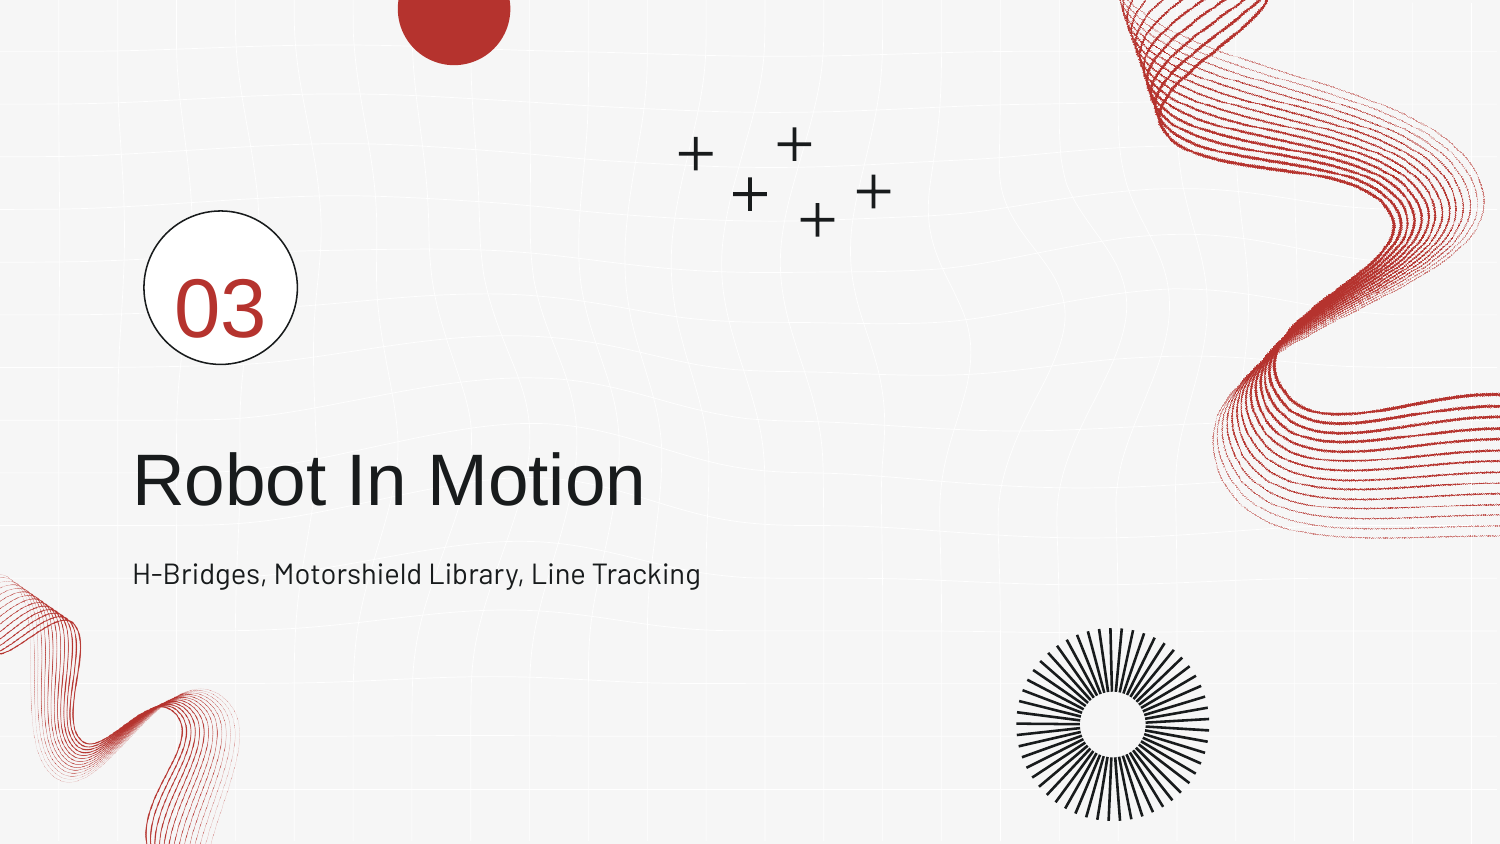

03
# Robot In Motion
H-Bridges, Motorshield Library, Line Tracking